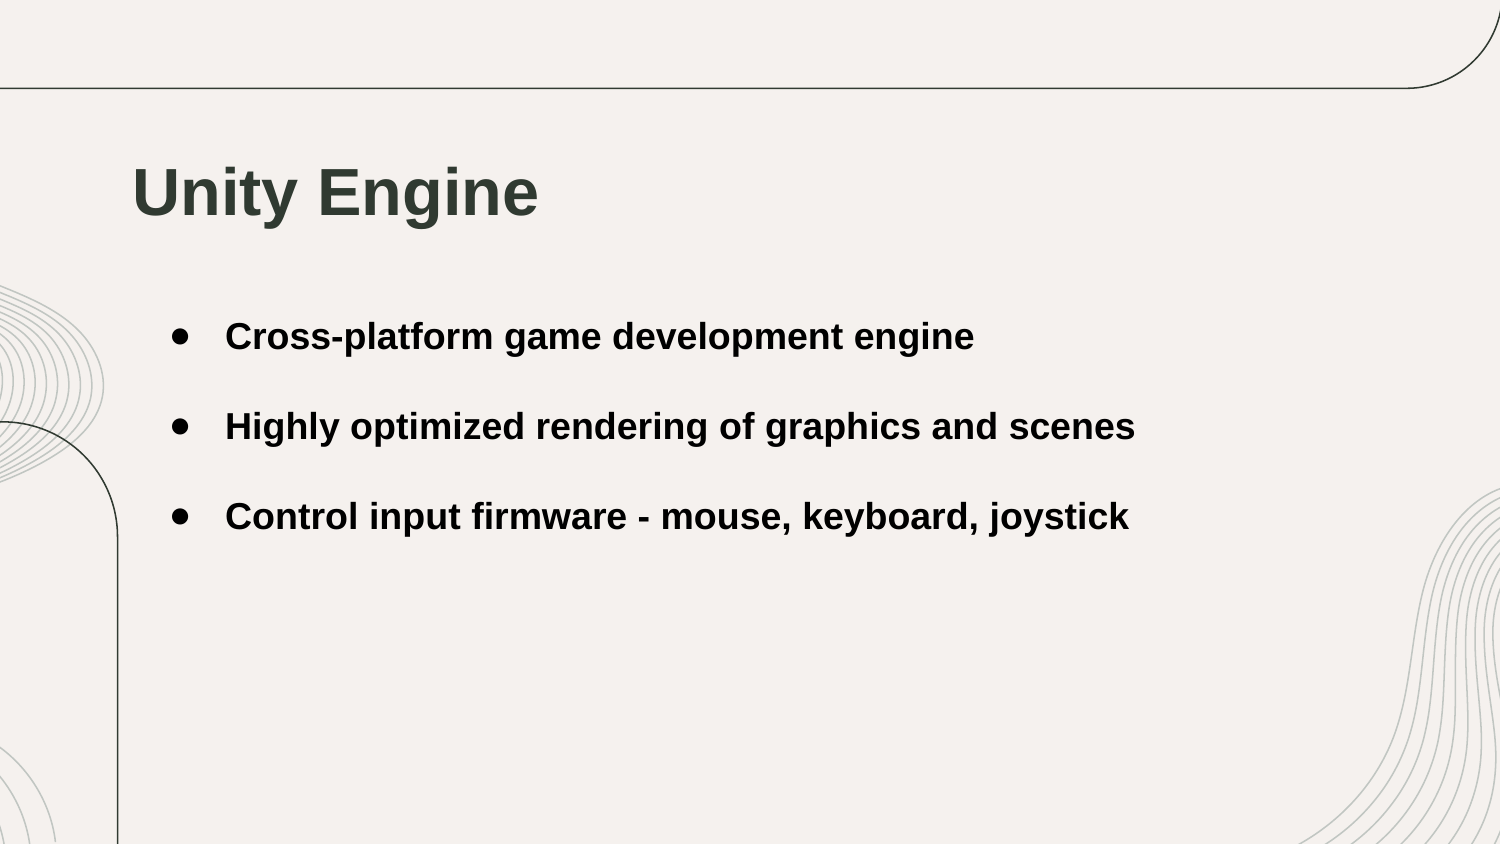

# Unity Engine
Cross-platform game development engine

Highly optimized rendering of graphics and scenes

Control input firmware - mouse, keyboard, joystick